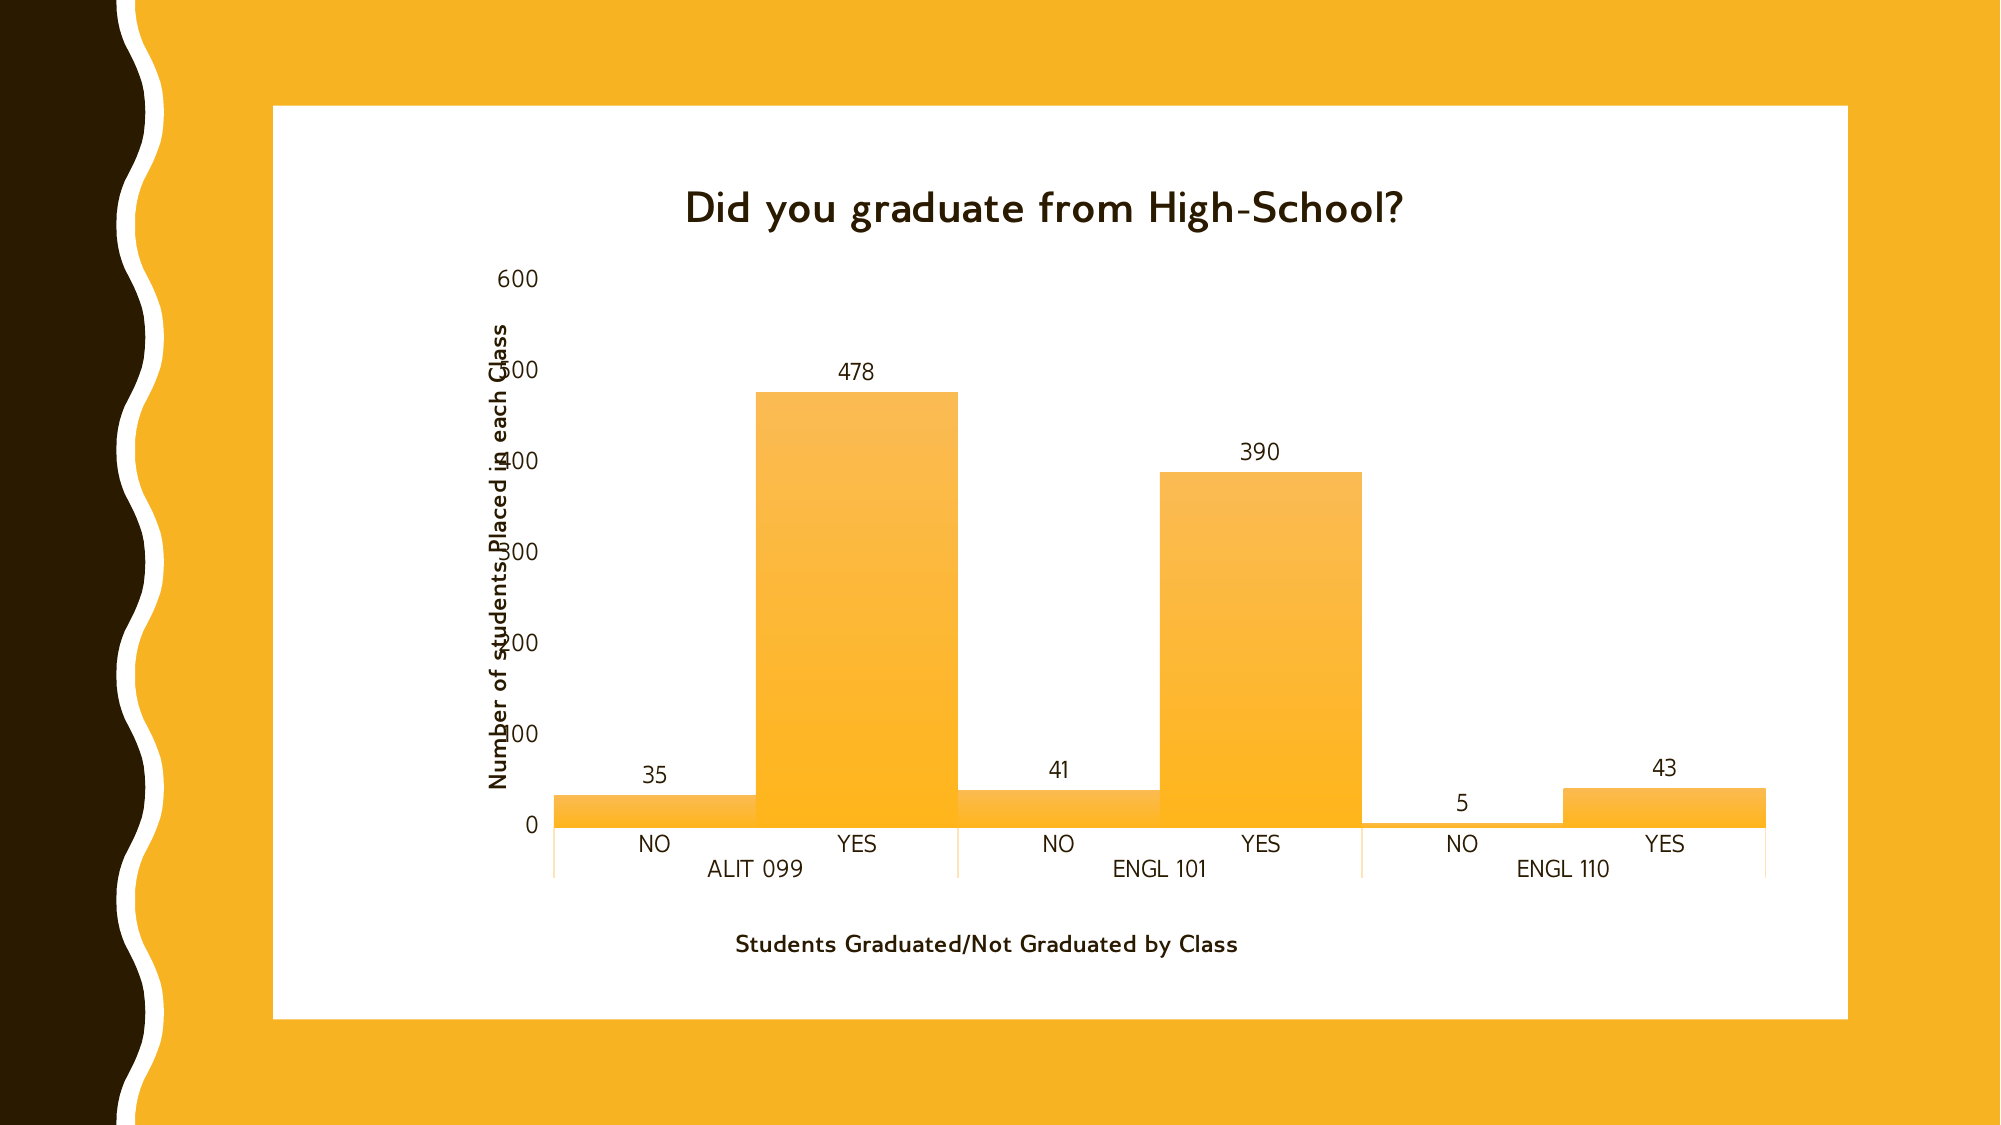

### Chart: Did you graduate from High-School?

| Category | Total |
|---|---|
| NO | 35.0 |
| YES | 478.0 |
| NO | 41.0 |
| YES | 390.0 |
| NO | 5.0 |
| YES | 43.0 |